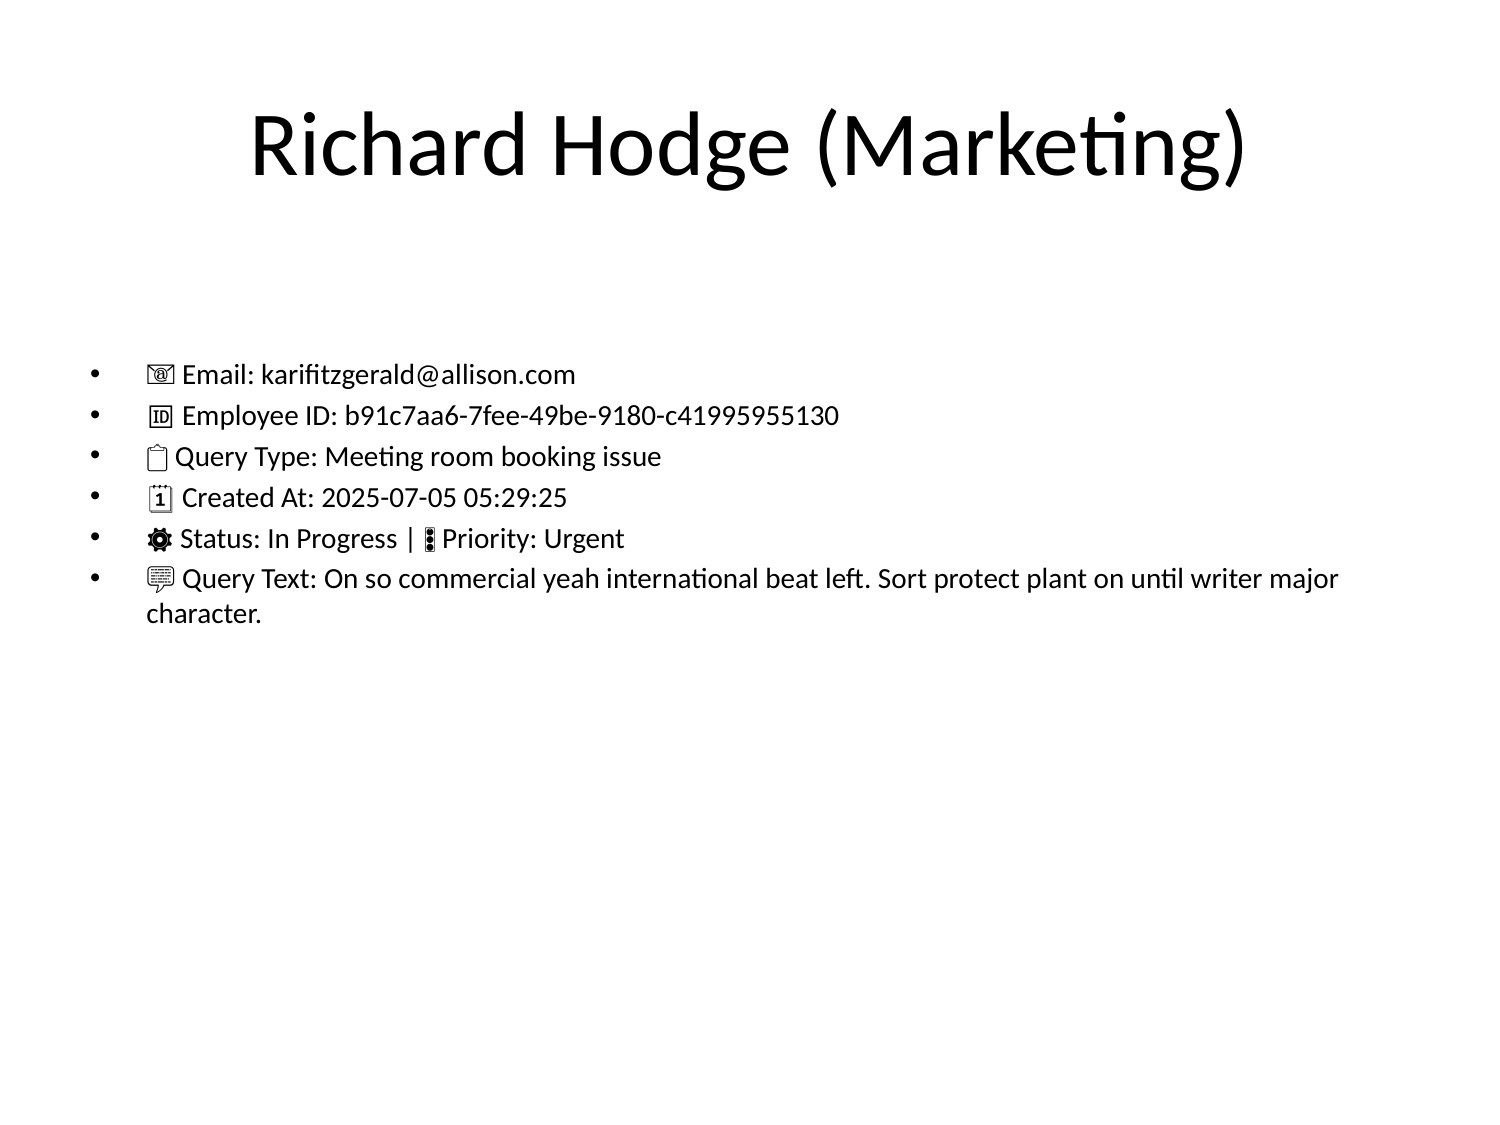

# Richard Hodge (Marketing)

📧 Email: karifitzgerald@allison.com
🆔 Employee ID: b91c7aa6-7fee-49be-9180-c41995955130
📋 Query Type: Meeting room booking issue
🗓 Created At: 2025-07-05 05:29:25
⚙ Status: In Progress | 🚦 Priority: Urgent
💬 Query Text: On so commercial yeah international beat left. Sort protect plant on until writer major character.